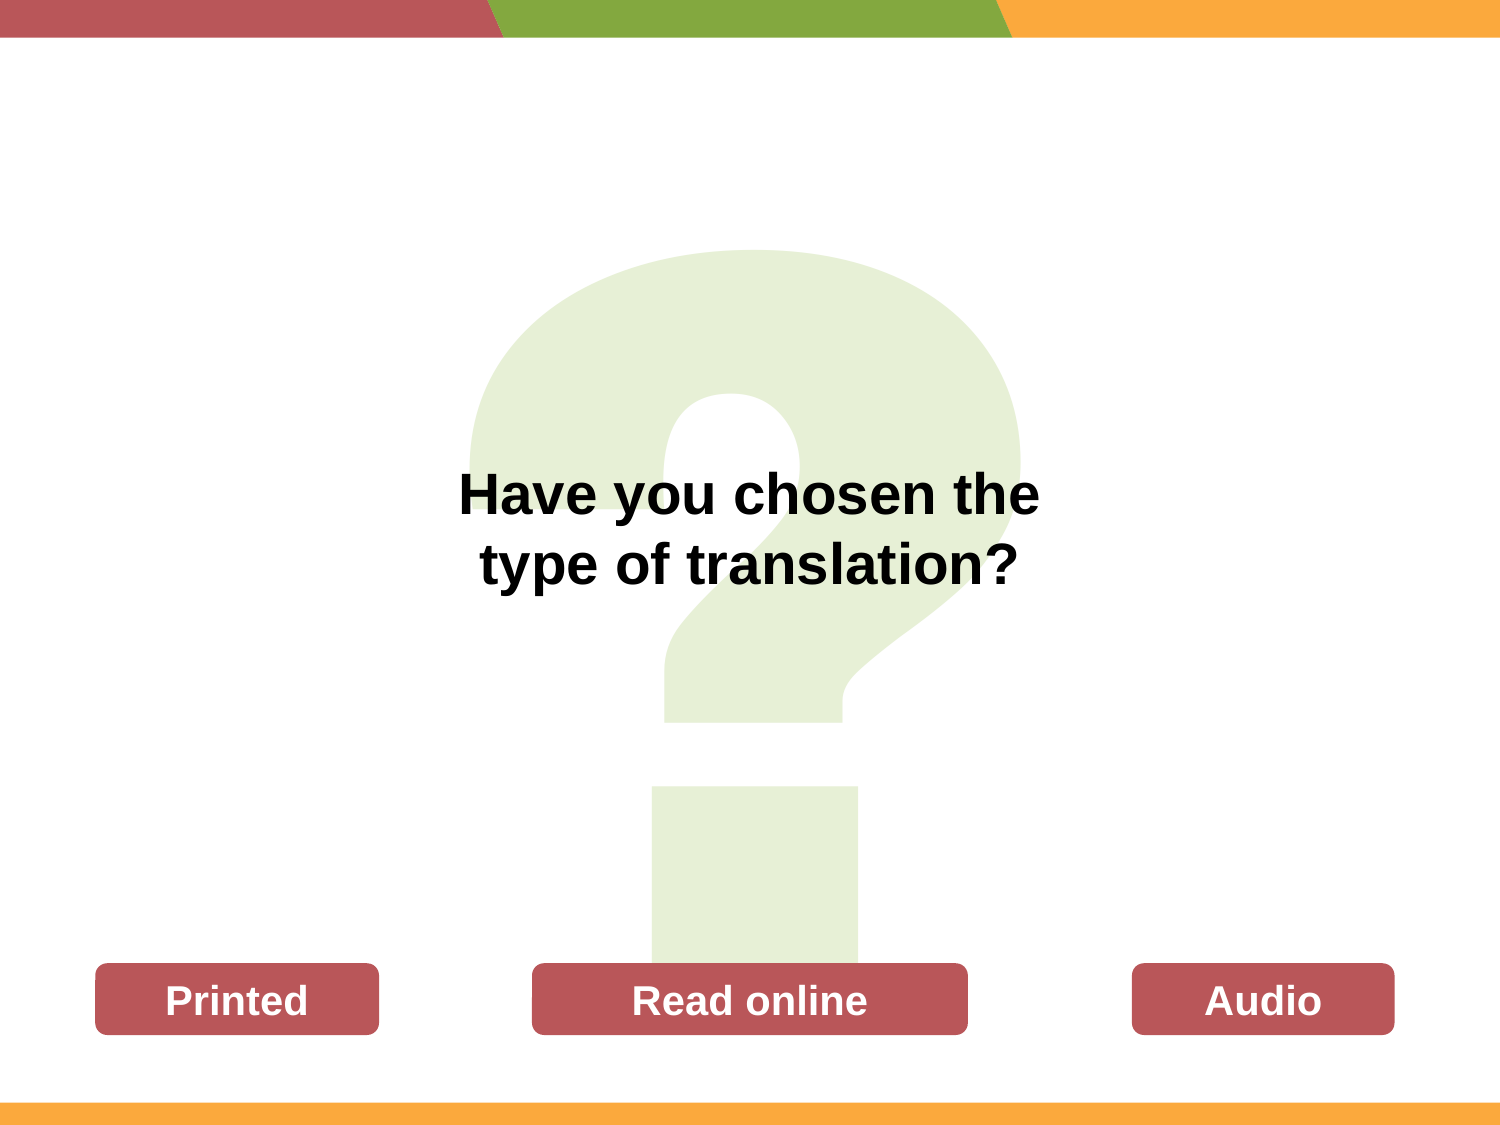

?
Have you chosen the type of translation?
Printed
Read online
Audio